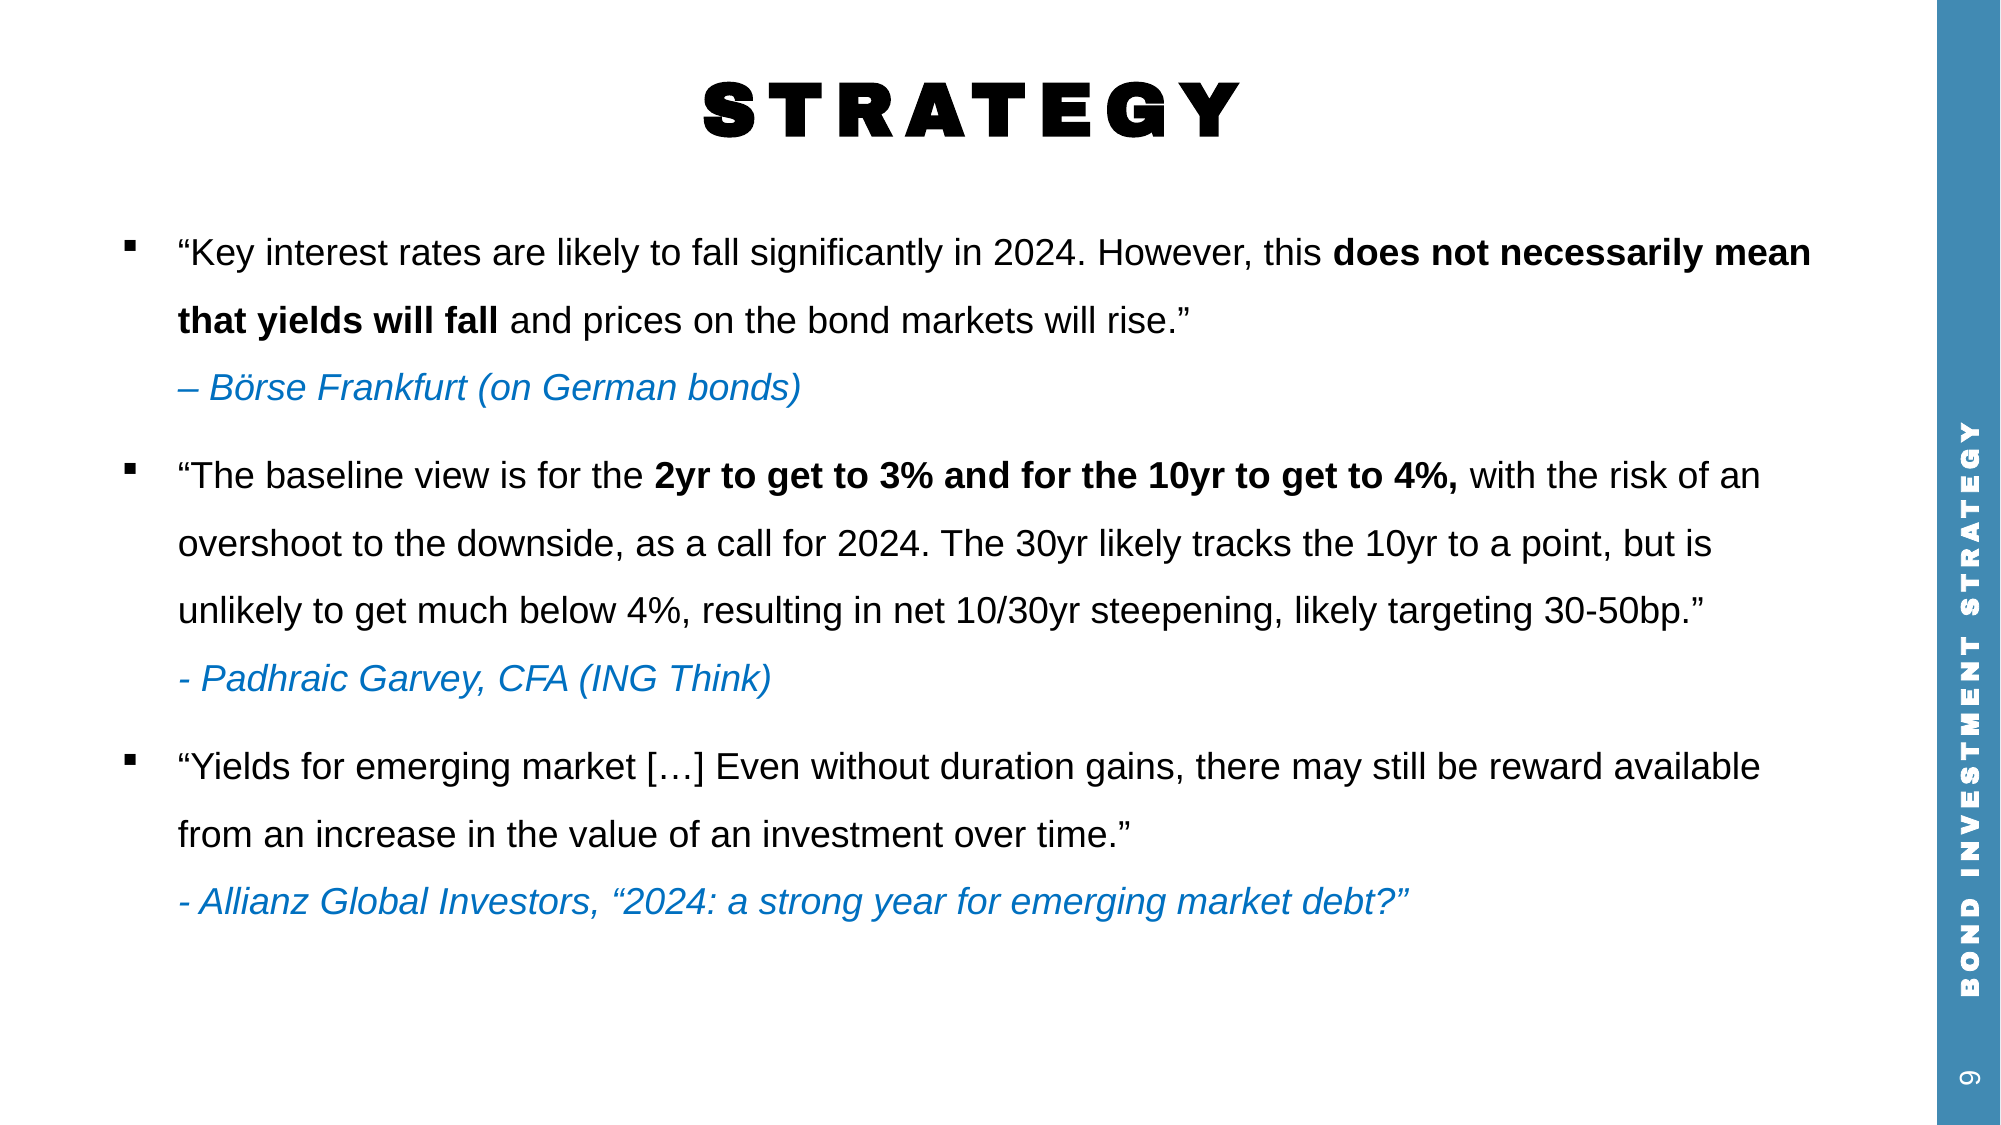

# Strategy
“Key interest rates are likely to fall significantly in 2024. However, this does not necessarily mean that yields will fall and prices on the bond markets will rise.”
– Börse Frankfurt (on German bonds)
“The baseline view is for the 2yr to get to 3% and for the 10yr to get to 4%, with the risk of an overshoot to the downside, as a call for 2024. The 30yr likely tracks the 10yr to a point, but is unlikely to get much below 4%, resulting in net 10/30yr steepening, likely targeting 30-50bp.”
- Padhraic Garvey, CFA (ING Think)
“Yields for emerging market […] Even without duration gains, there may still be reward available from an increase in the value of an investment over time.”
- Allianz Global Investors, “2024: a strong year for emerging market debt?”
Bond investment strategy
9